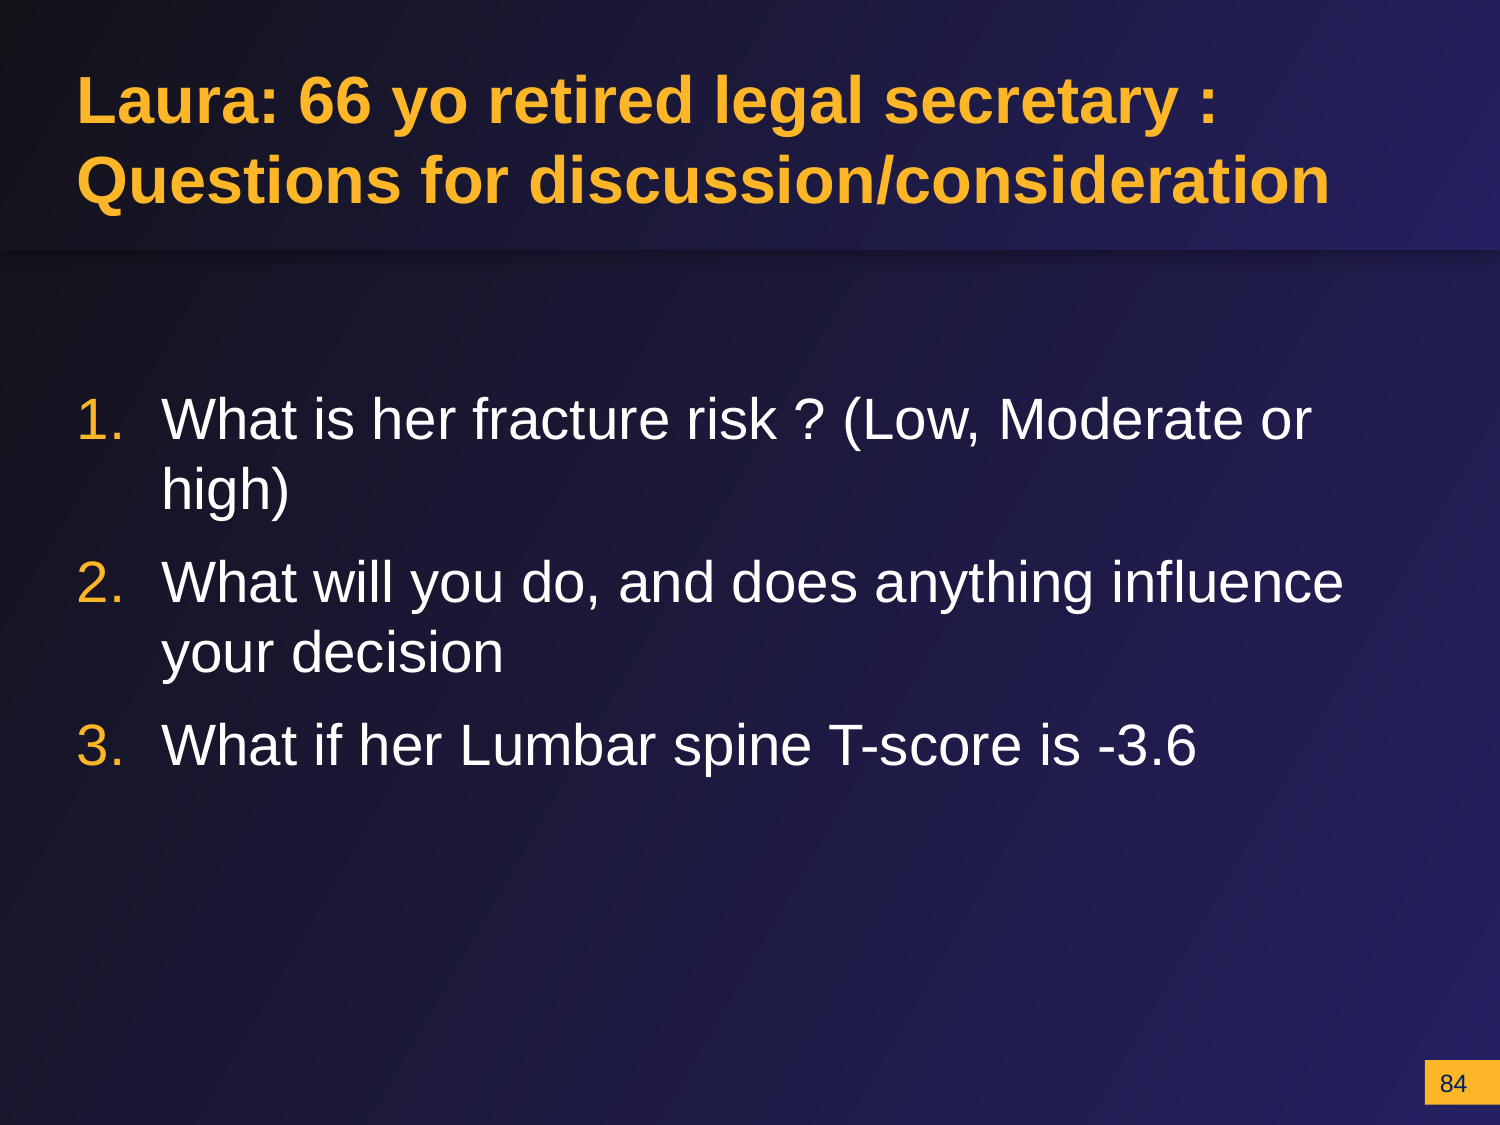

# Laura: 66 yo retired legal secretary : Questions for discussion/consideration

What is her fracture risk ? (Low, Moderate or high)
What will you do, and does anything influence your decision
What if her Lumbar spine T-score is -3.6